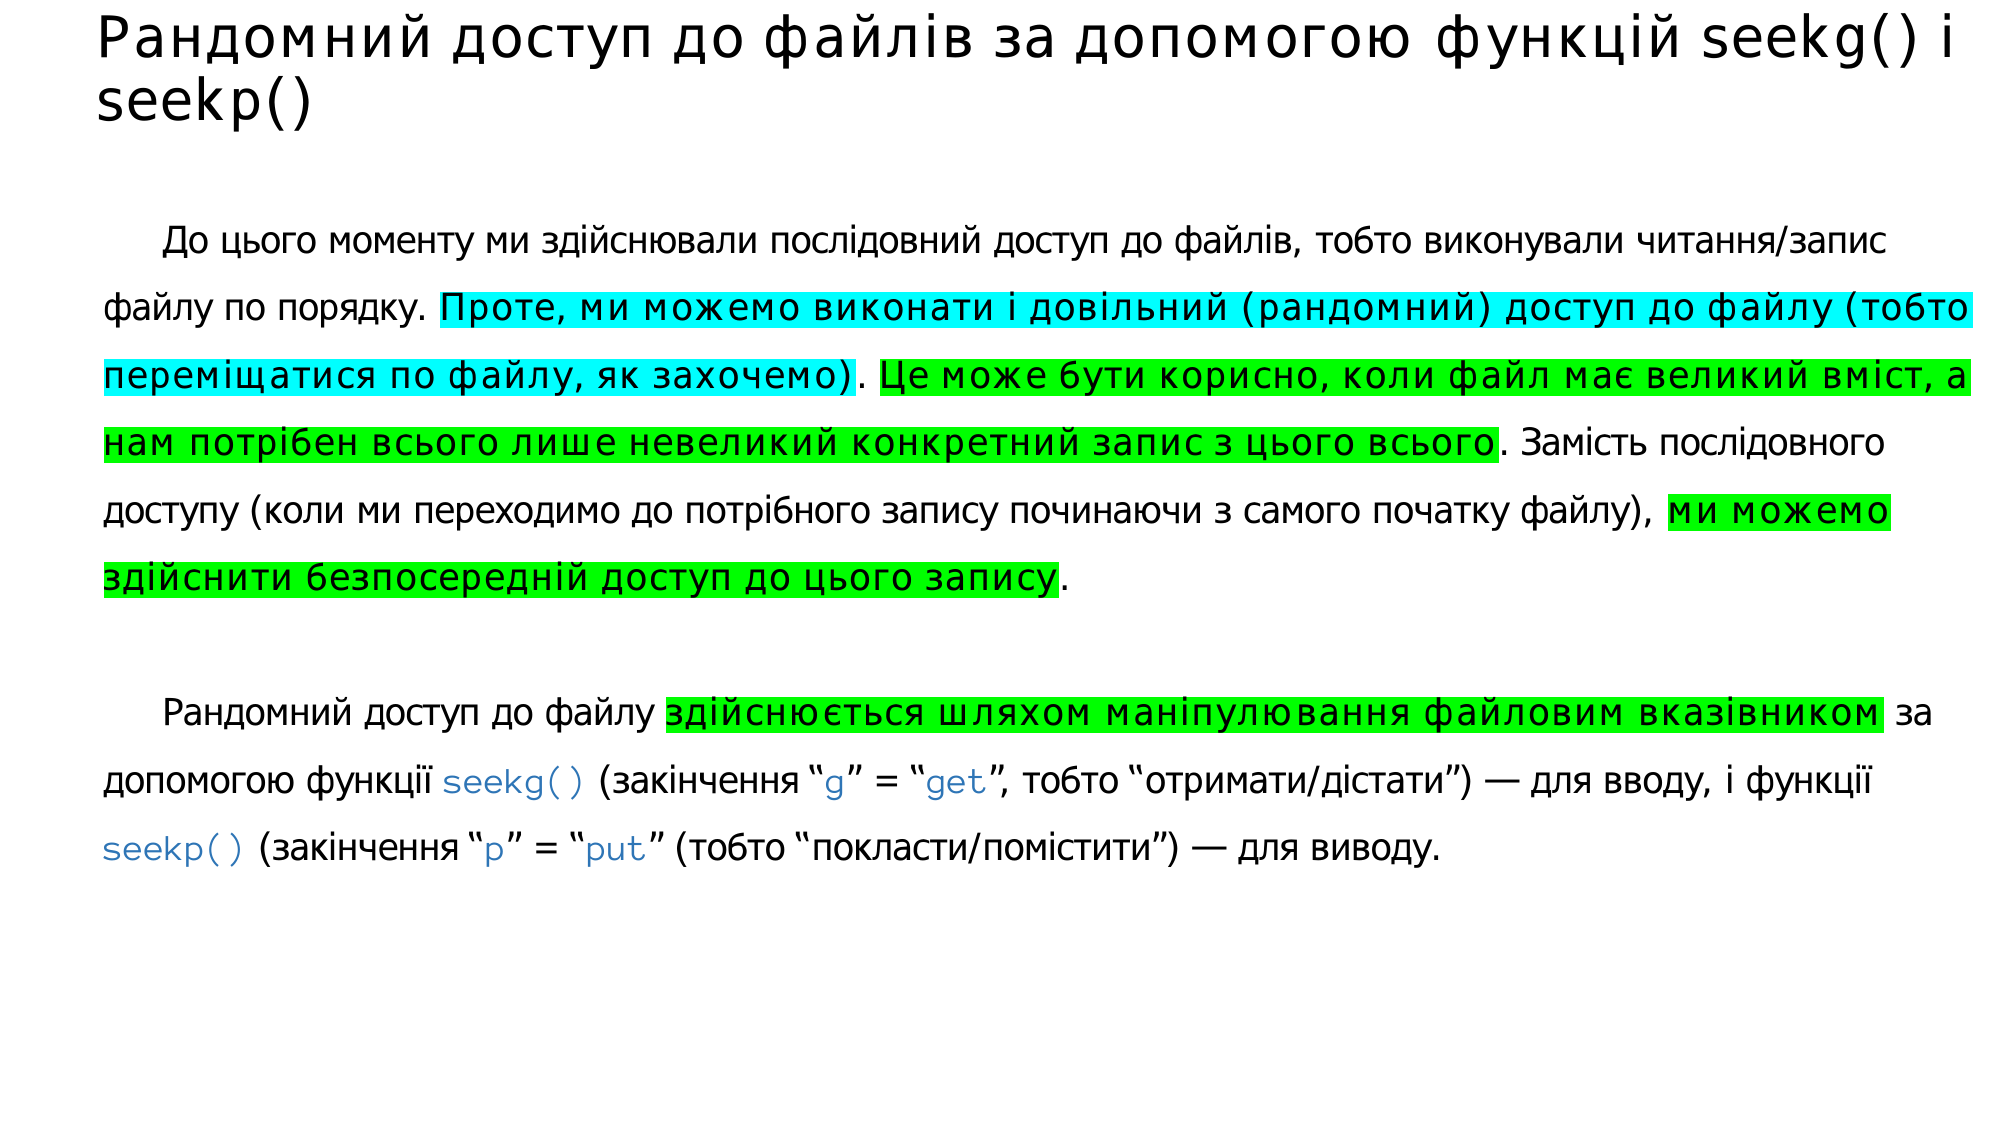

# Рандомний доступ до файлів за допомогою функцій seekg() і seekp()

До цього моменту ми здійснювали послідовний доступ до файлів, тобто виконували читання/запис файлу по порядку. Проте, ми можемо виконати і довільний (рандомний) доступ до файлу (тобто переміщатися по файлу, як захочемо). Це може бути корисно, коли файл має великий вміст, а нам потрібен всього лише невеликий конкретний запис з цього всього. Замість послідовного доступу (коли ми переходимо до потрібного запису починаючи з самого початку файлу), ми можемо здійснити безпосередній доступ до цього запису.

Рандомний доступ до файлу здійснюється шляхом маніпулювання файловим вказівником за допомогою функції seekg() (закінчення “g” = “get”, тобто “отримати/дістати”) — для вводу, і функції seekp() (закінчення “p” = “put” (тобто “покласти/помістити”) — для виводу.